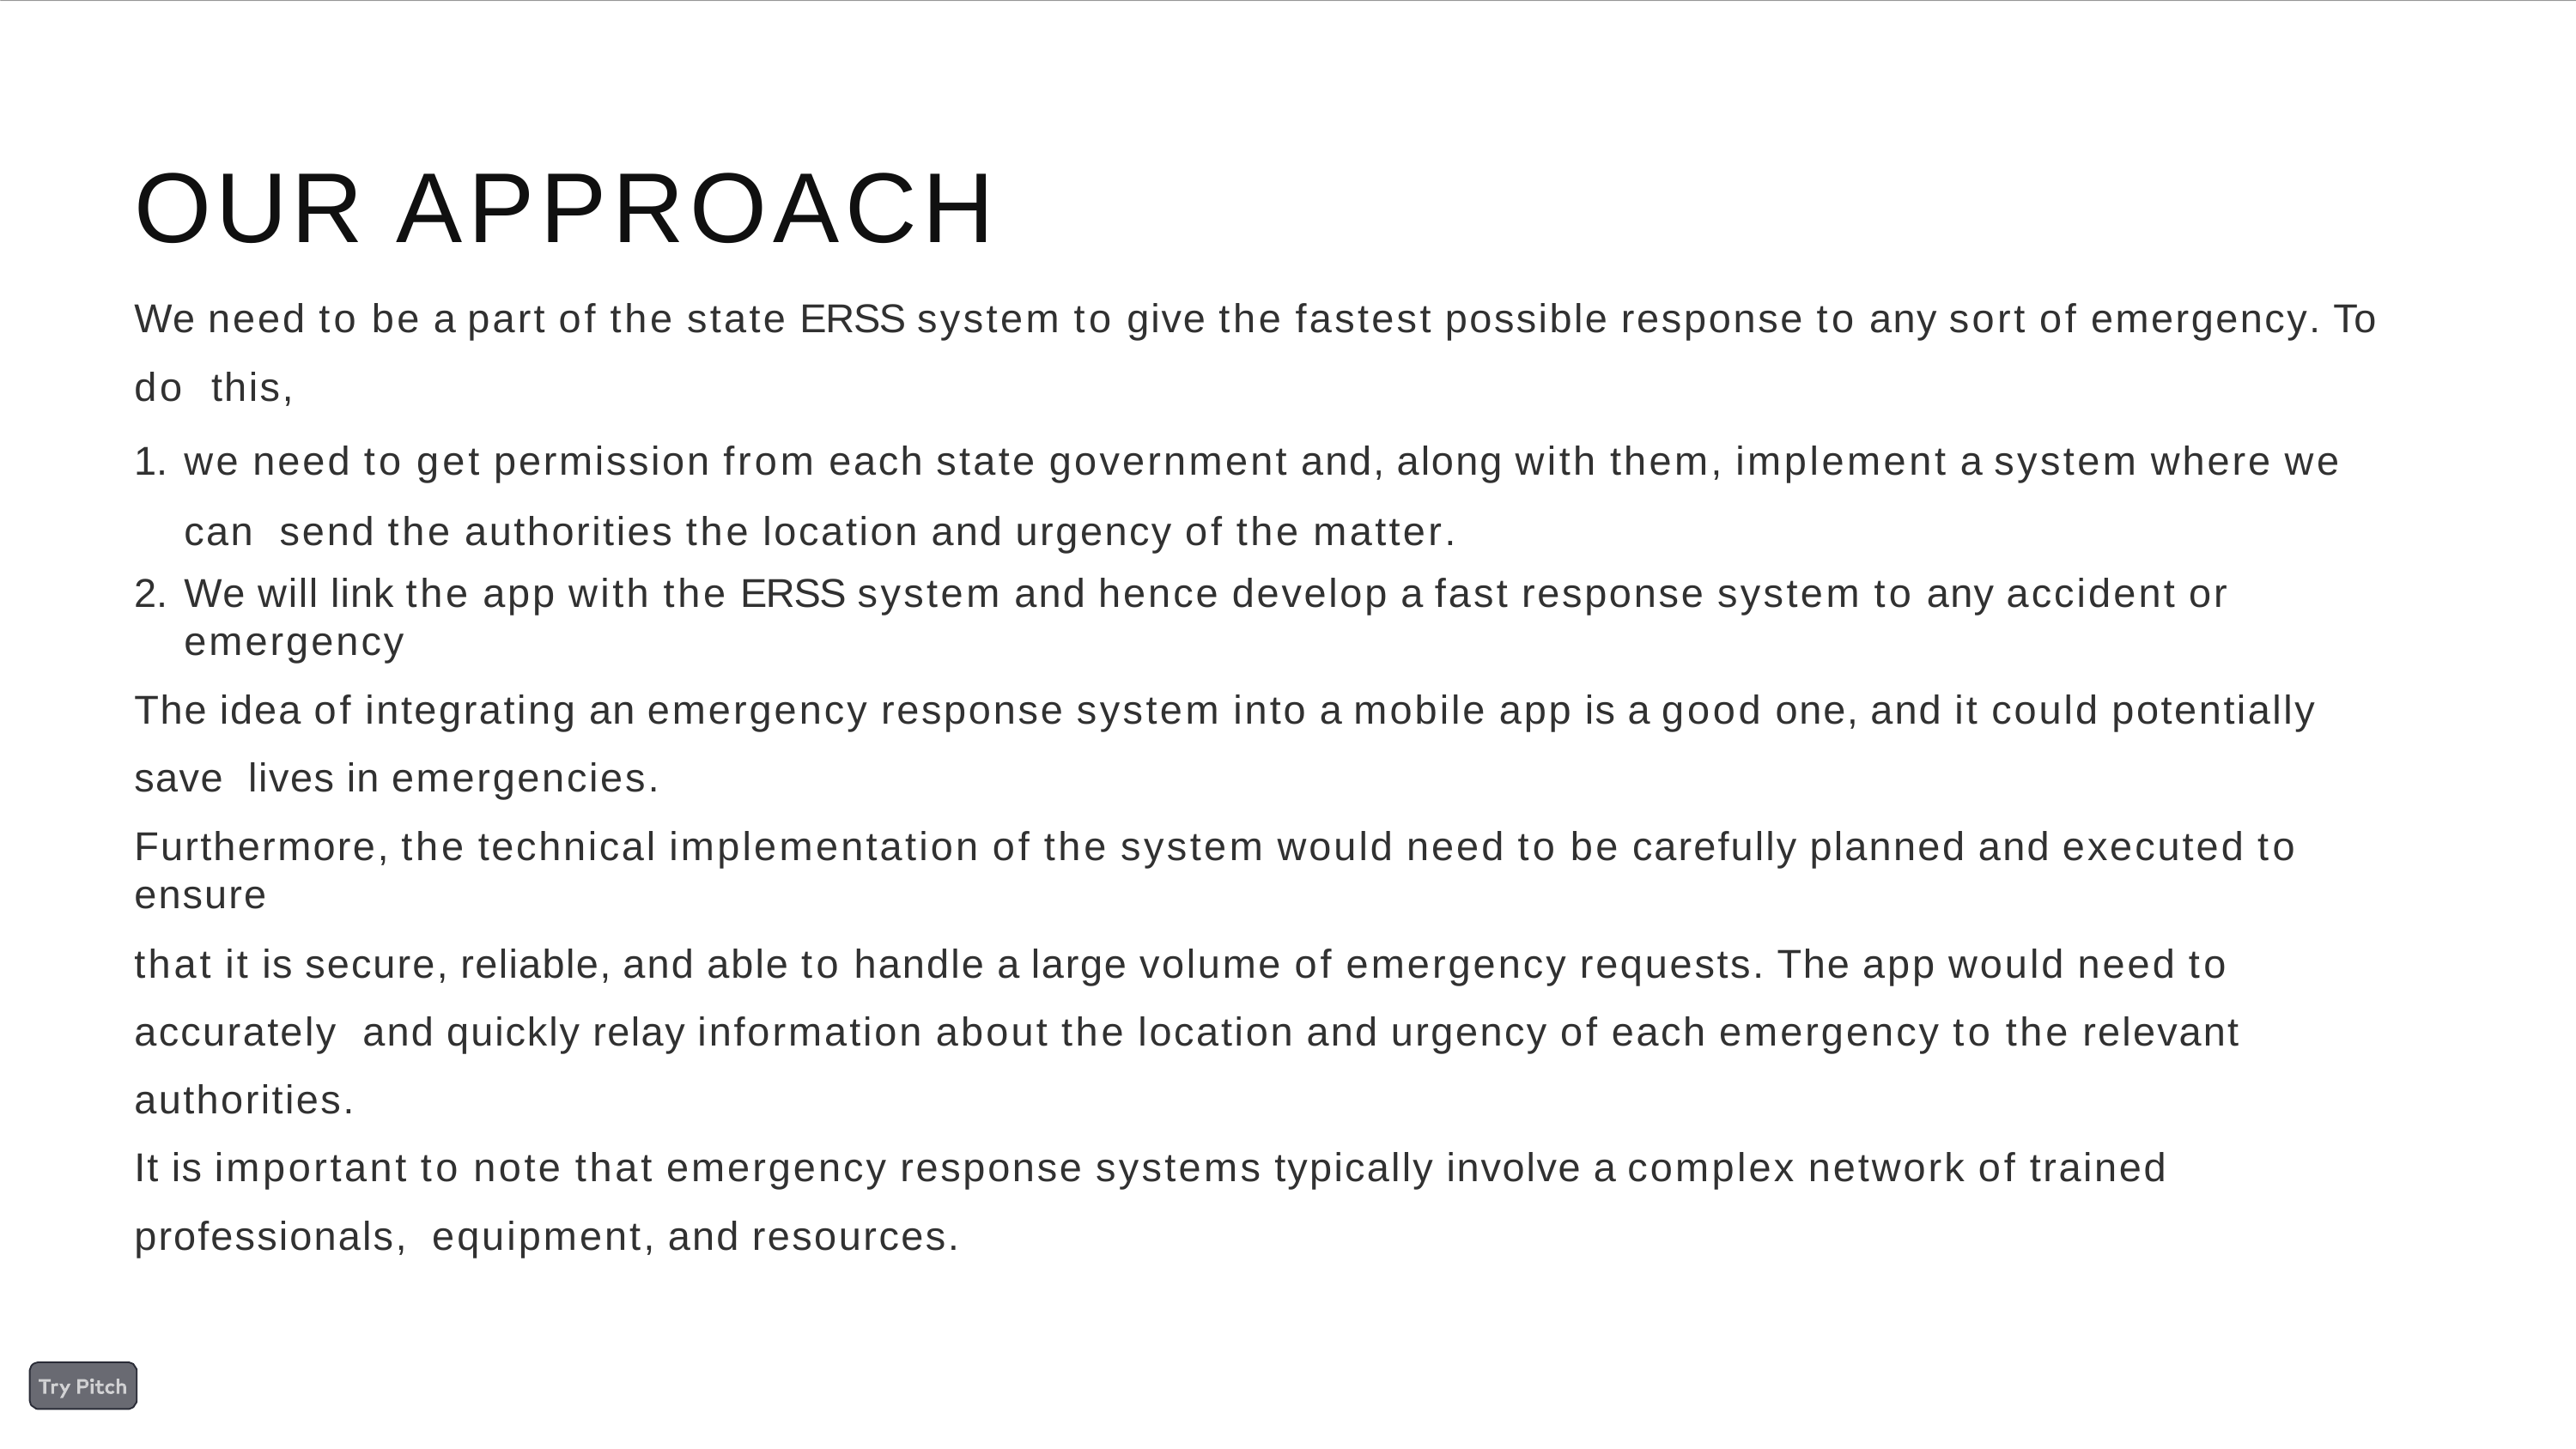

# OUR APPROACH
We need to be a part of the state ERSS system to give the fastest possible response to any sort of emergency. To do  this,
we need to get permission from each state government and, along with them, implement a system where we can  send the authorities the location and urgency of the matter.
We will link the app with the ERSS system and hence develop a fast response system to any accident or emergency
The idea of integrating an emergency response system into a mobile app is a good one, and it could potentially save  lives in emergencies.
Furthermore, the technical implementation of the system would need to be carefully planned and executed to ensure
that it is secure, reliable, and able to handle a large volume of emergency requests. The app would need to accurately  and quickly relay information about the location and urgency of each emergency to the relevant authorities.
It is important to note that emergency response systems typically involve a complex network of trained professionals,  equipment, and resources.